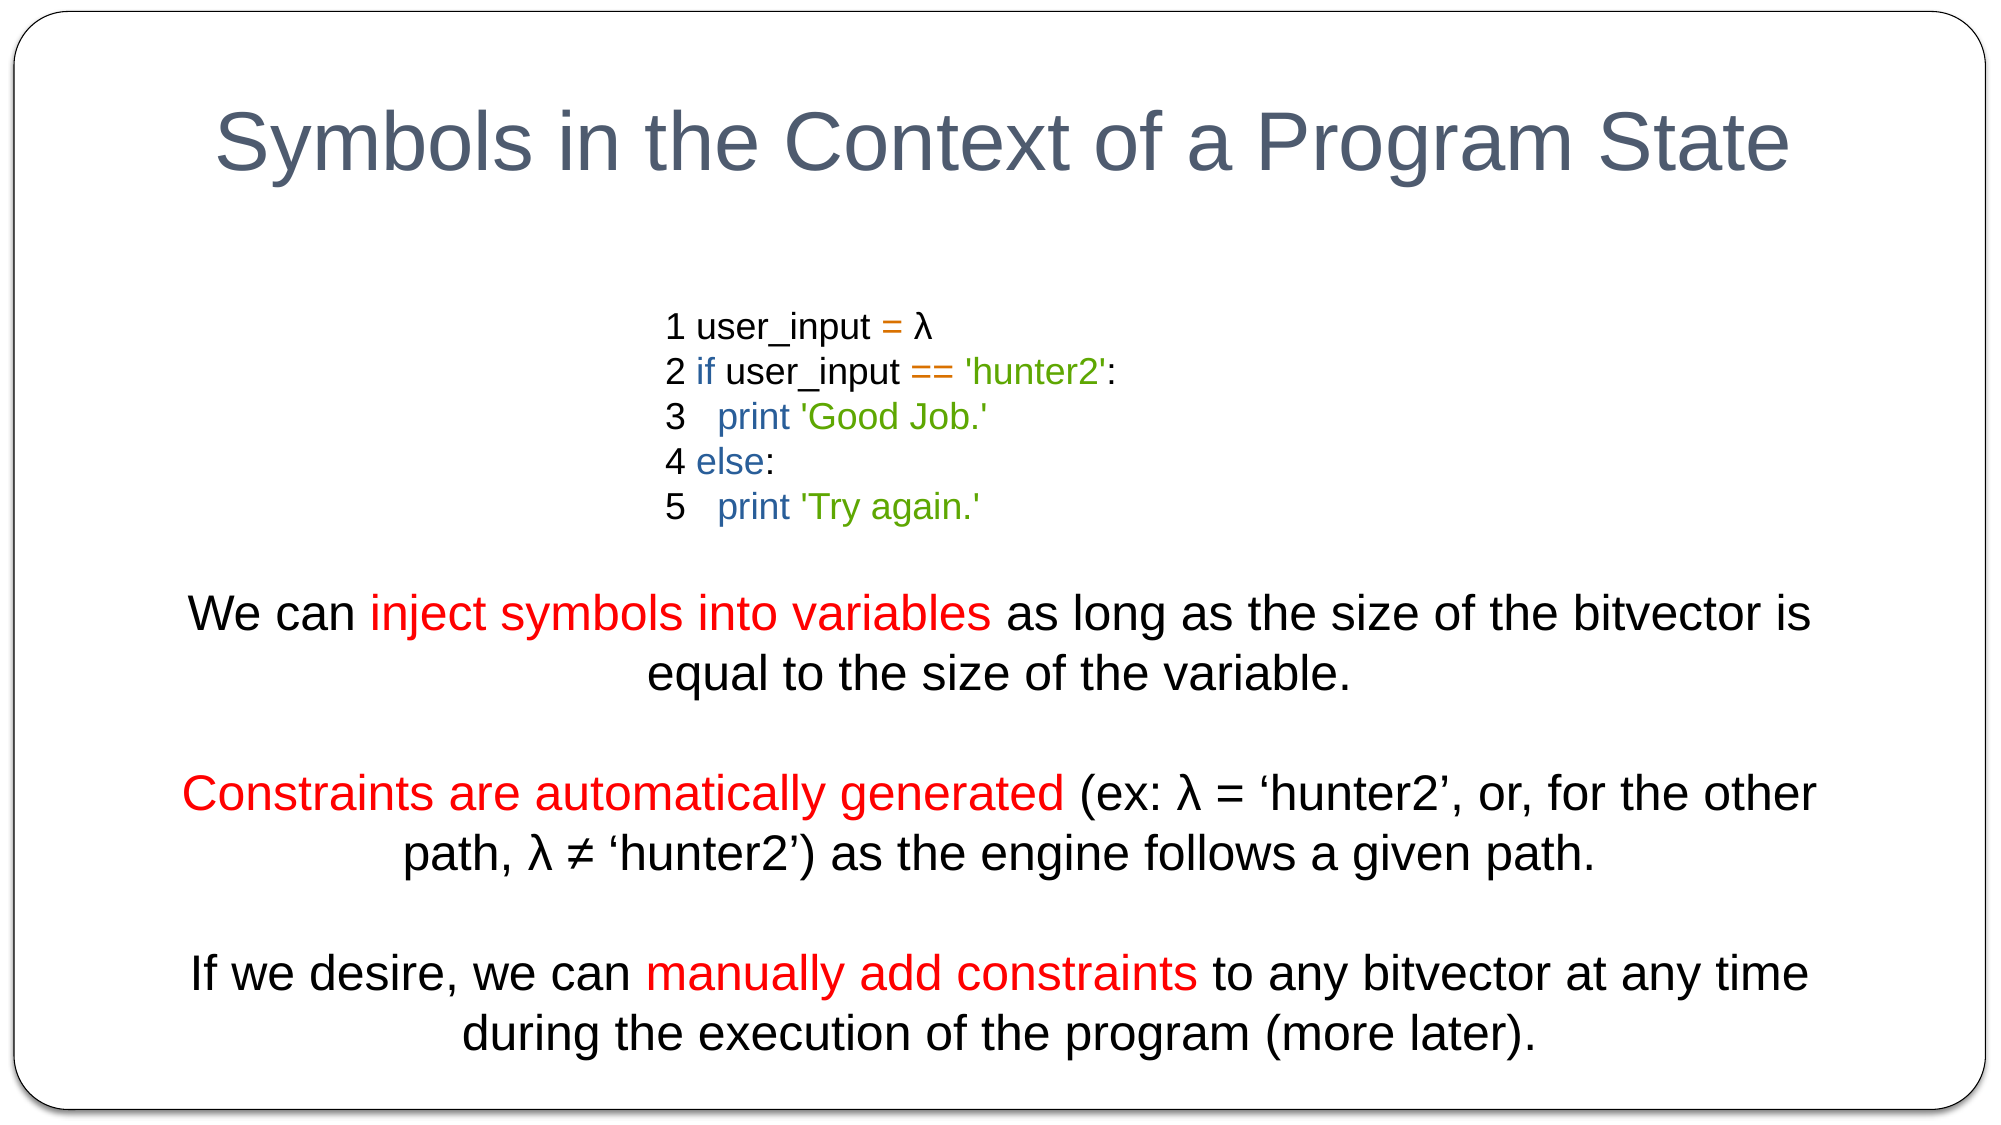

# Symbols in the Context of a Program State
1 user_input = λ
2 if user_input == 'hunter2':
3   print 'Good Job.'
4 else:
5   print 'Try again.'
We can inject symbols into variables as long as the size of the bitvector is equal to the size of the variable.

Constraints are automatically generated (ex: λ = ‘hunter2’, or, for the other path, λ ≠ ‘hunter2’) as the engine follows a given path.

If we desire, we can manually add constraints to any bitvector at any time during the execution of the program (more later).